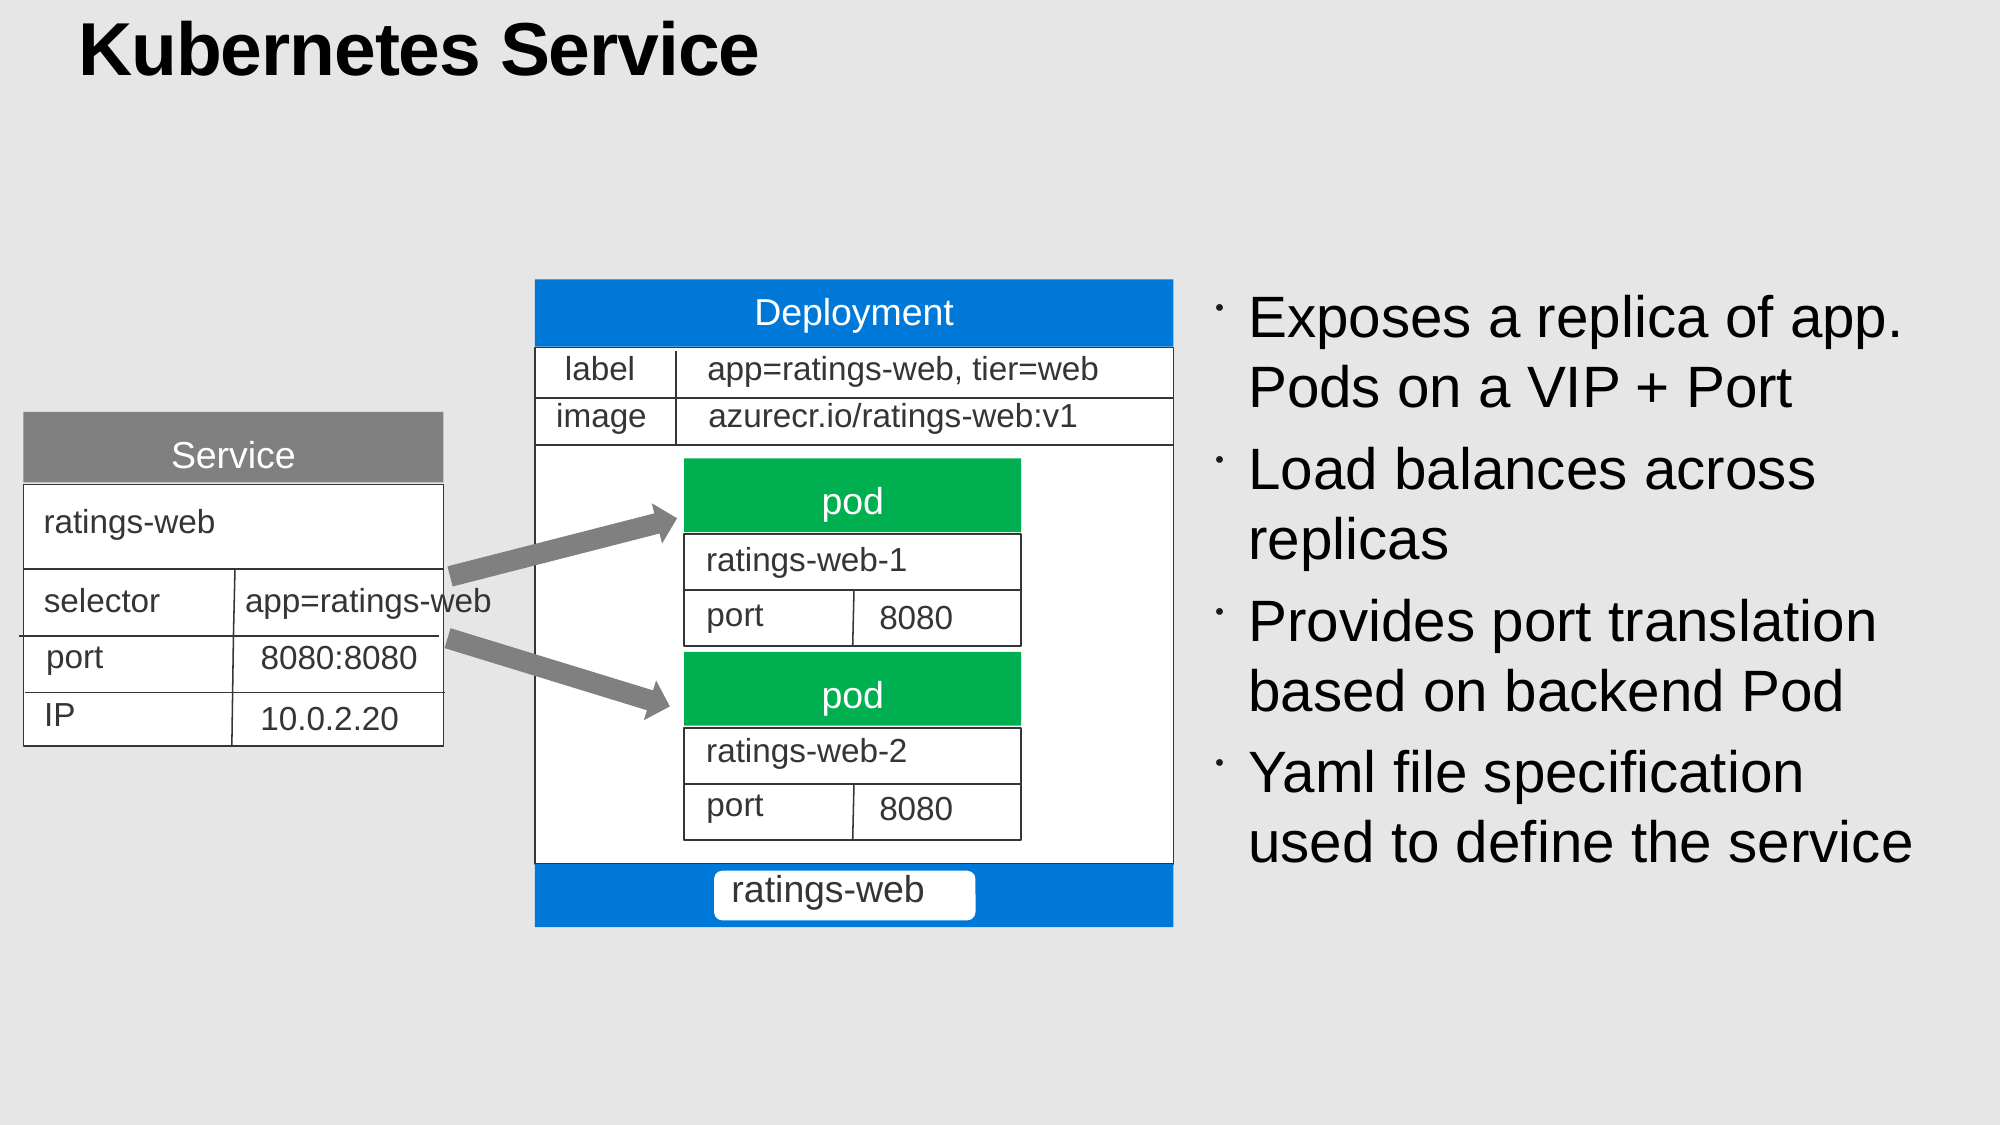

# Kubernetes Service
Deployment
app=ratings-web, tier=web
label

image
azurecr.io/ratings-web:v1
pod
ratings-web-1

port
8080
pod
ratings-web-2

port
8080
ratings-web

Exposes a replica of app. Pods on a VIP + Port
Load balances across replicas
Provides port translation based on backend Pod
Yaml file specification used to define the service

Service

ratings-web
port
app=ratings-web
selector
port
8080:8080
IP
10.0.2.20